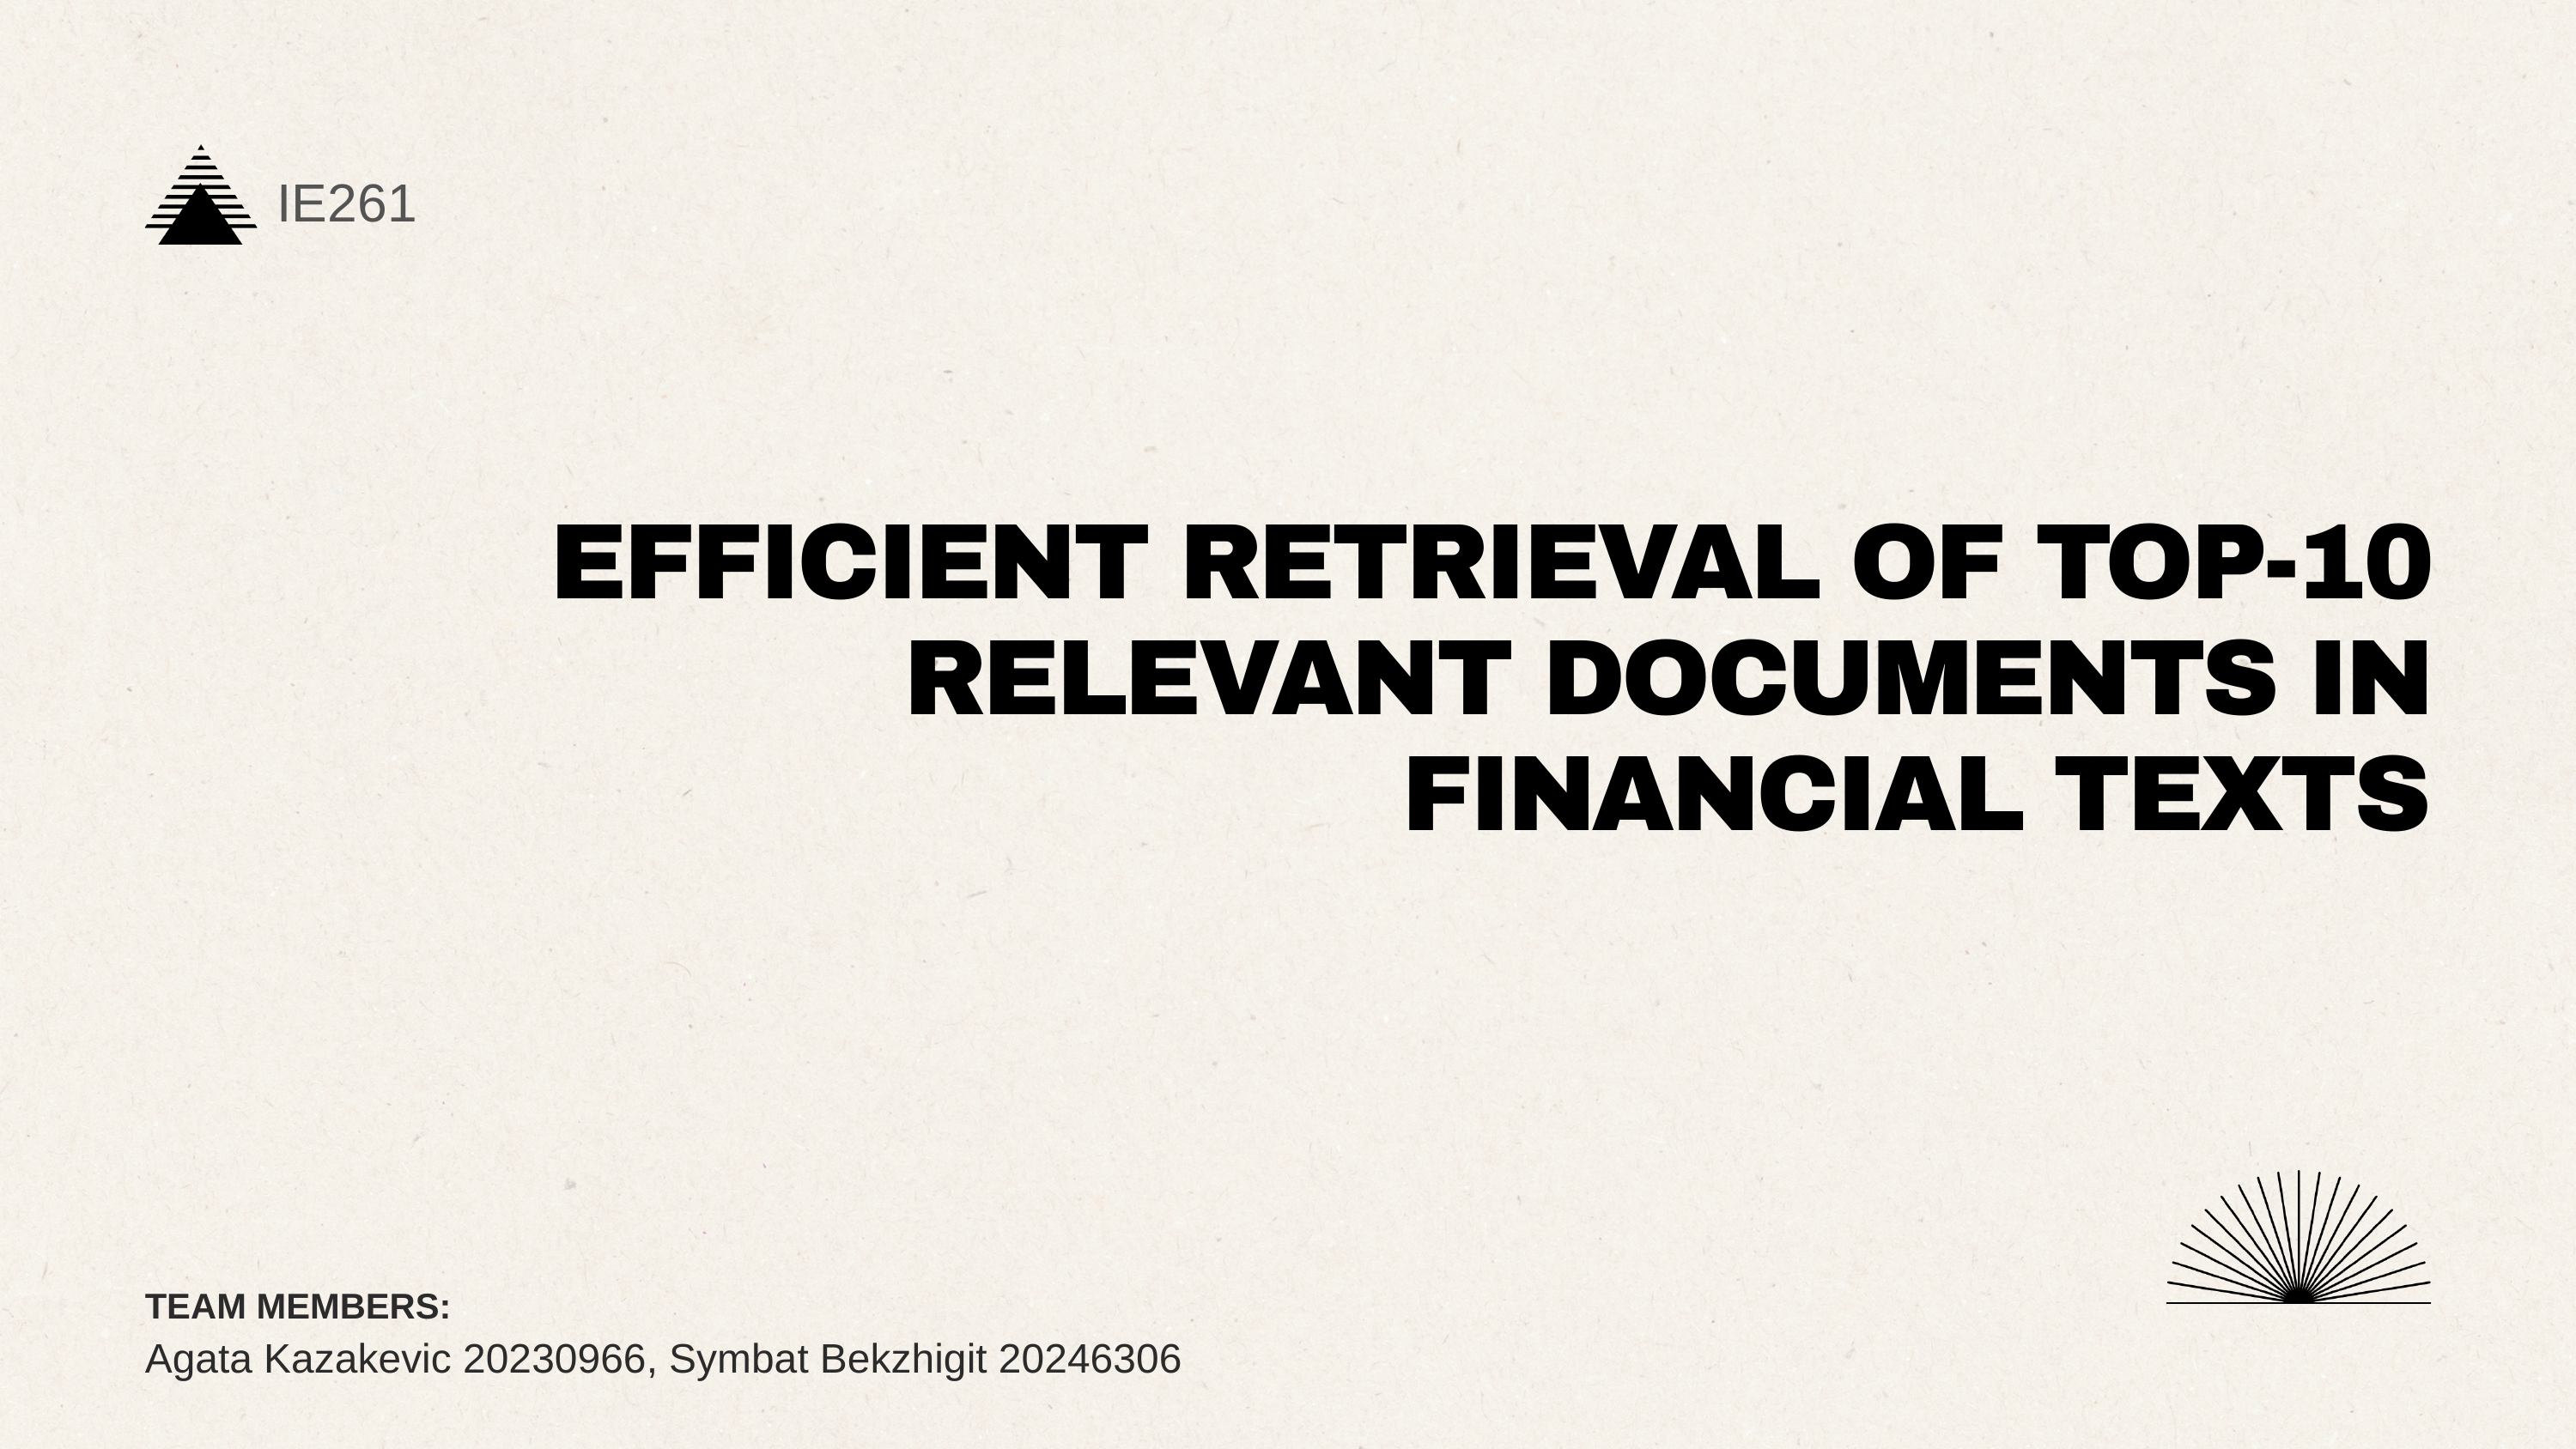

IE261
EFFICIENT RETRIEVAL OF TOP-10 RELEVANT DOCUMENTS IN FINANCIAL TEXTS

TEAM MEMBERS:
Agata Kazakevic 20230966, Symbat Bekzhigit 20246306